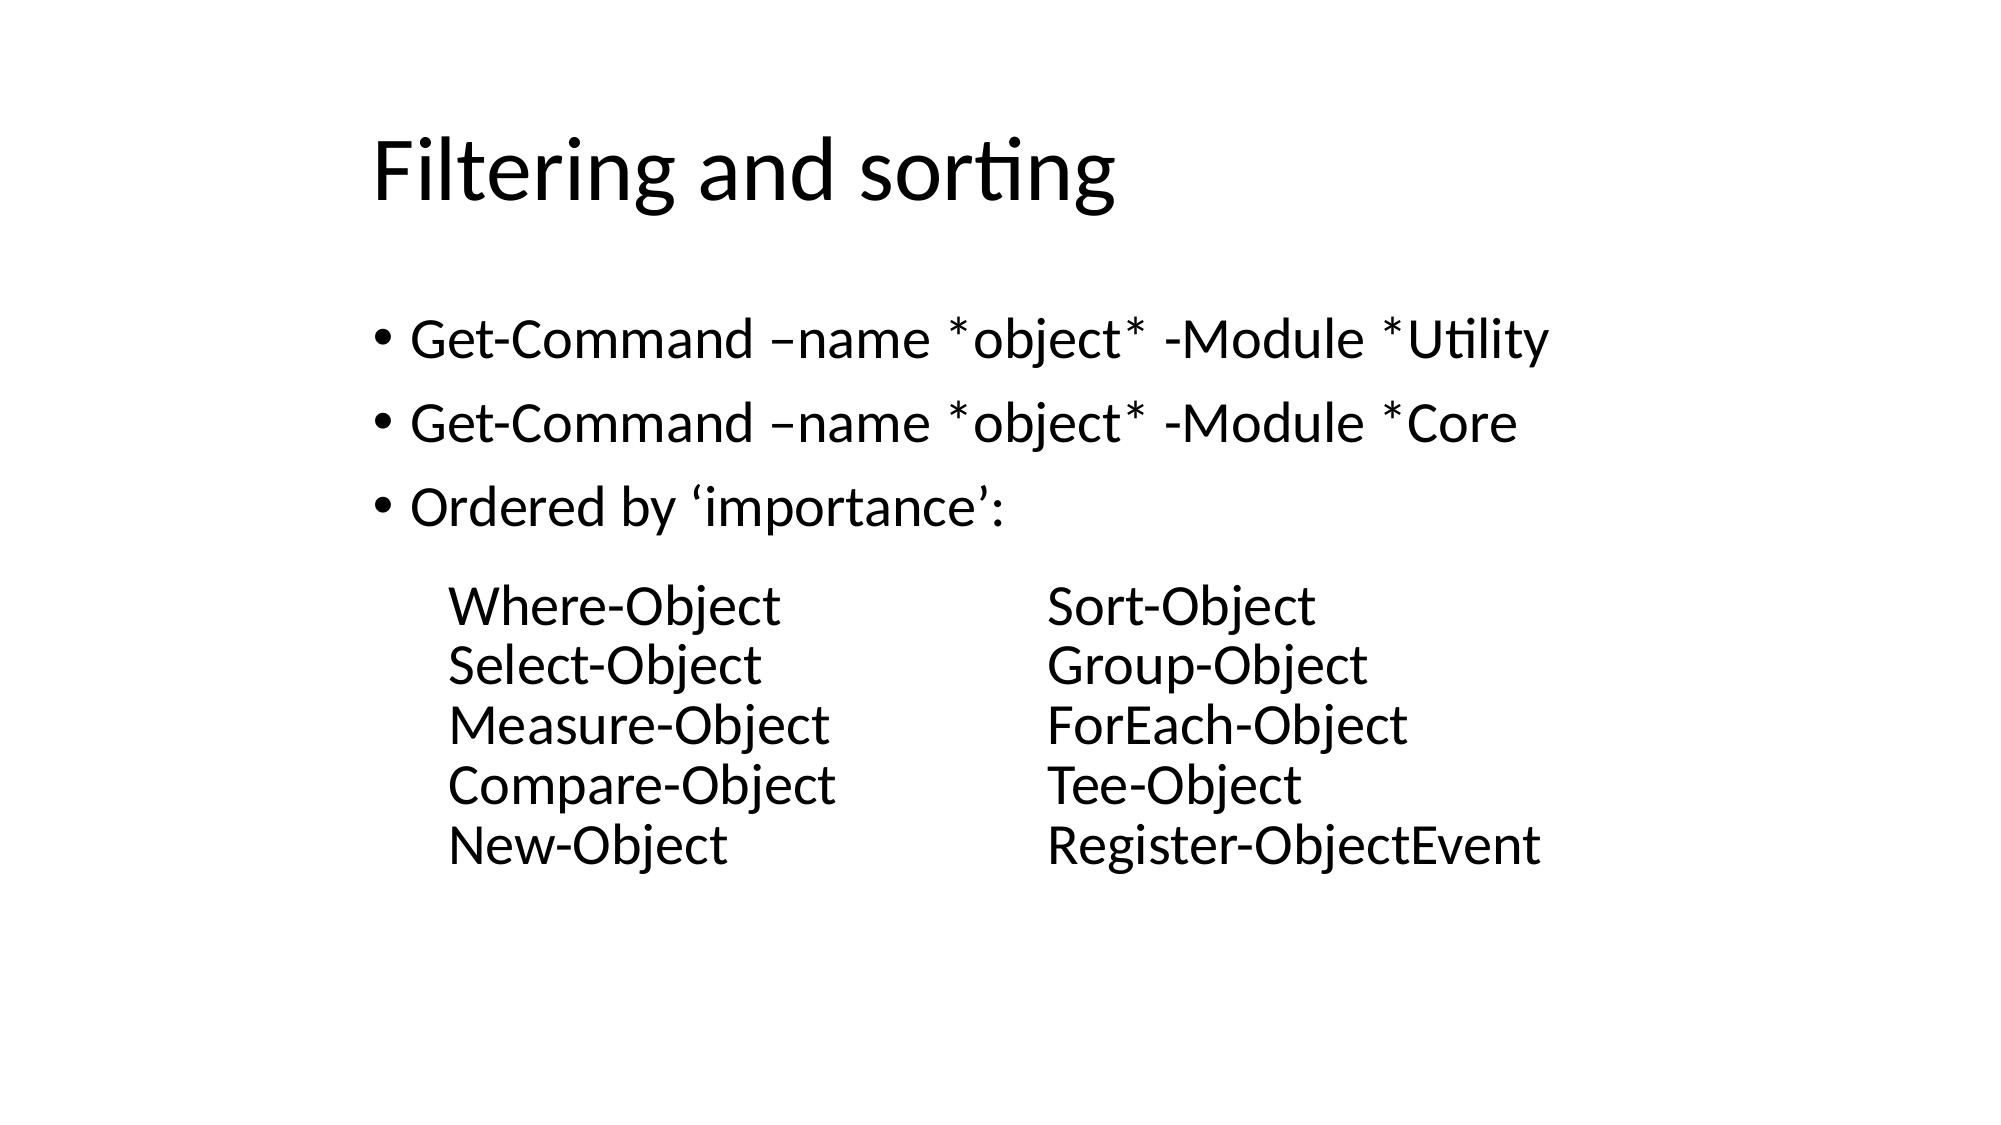

# Filtering and sorting
Get-Command –name *object* -Module *Utility
Get-Command –name *object* -Module *Core
Ordered by ‘importance’:

| Where-Object | Sort-Object |
| --- | --- |
| Select-Object | Group-Object |
| Measure-Object | ForEach-Object |
| Compare-Object | Tee-Object |
| New-Object | Register-ObjectEvent |